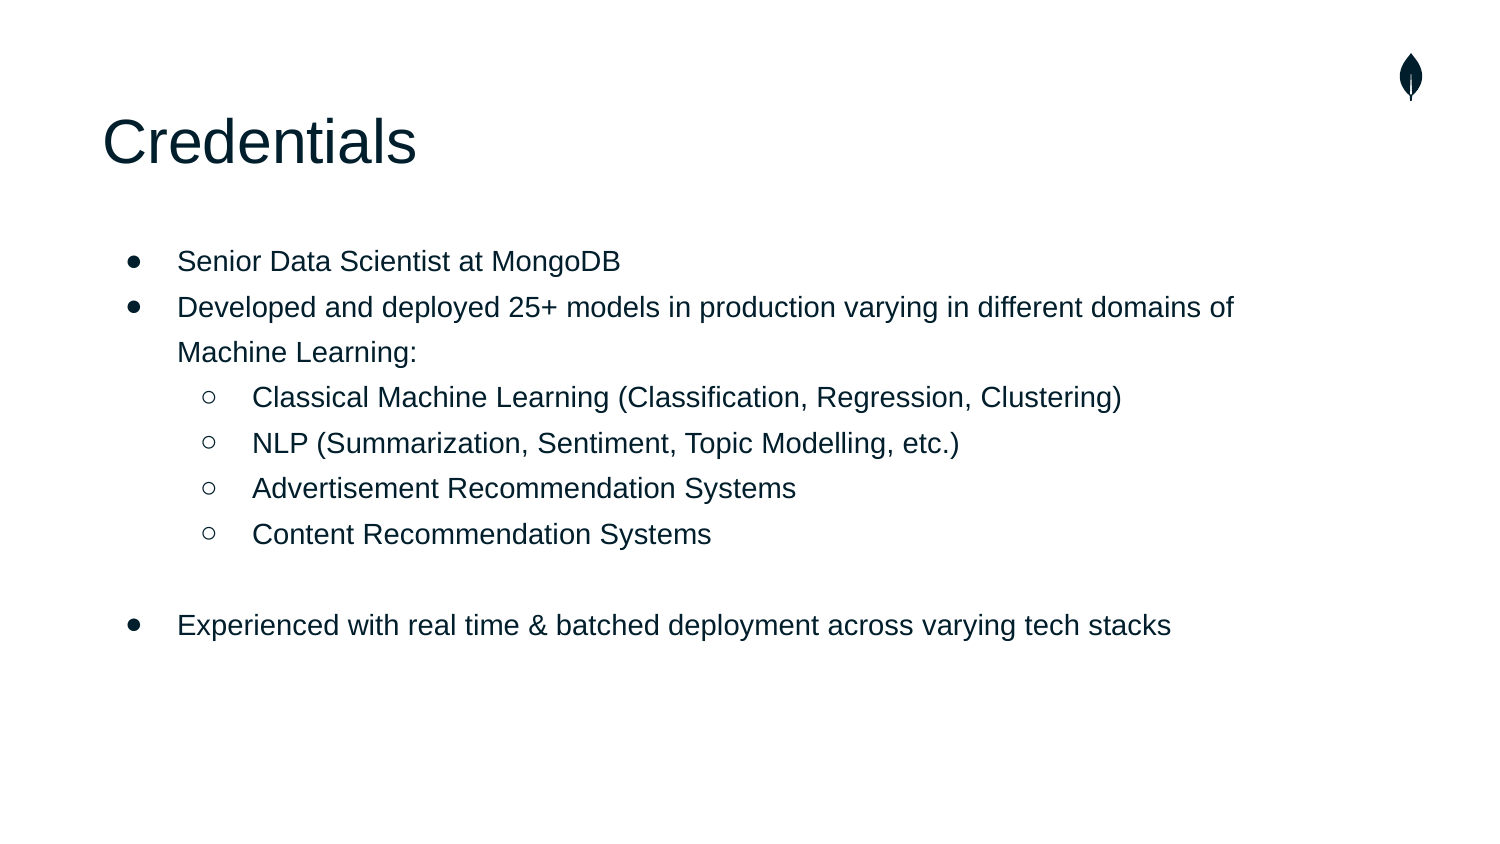

# Credentials
Senior Data Scientist at MongoDB
Developed and deployed 25+ models in production varying in different domains of Machine Learning:
Classical Machine Learning (Classification, Regression, Clustering)
NLP (Summarization, Sentiment, Topic Modelling, etc.)
Advertisement Recommendation Systems
Content Recommendation Systems
Experienced with real time & batched deployment across varying tech stacks